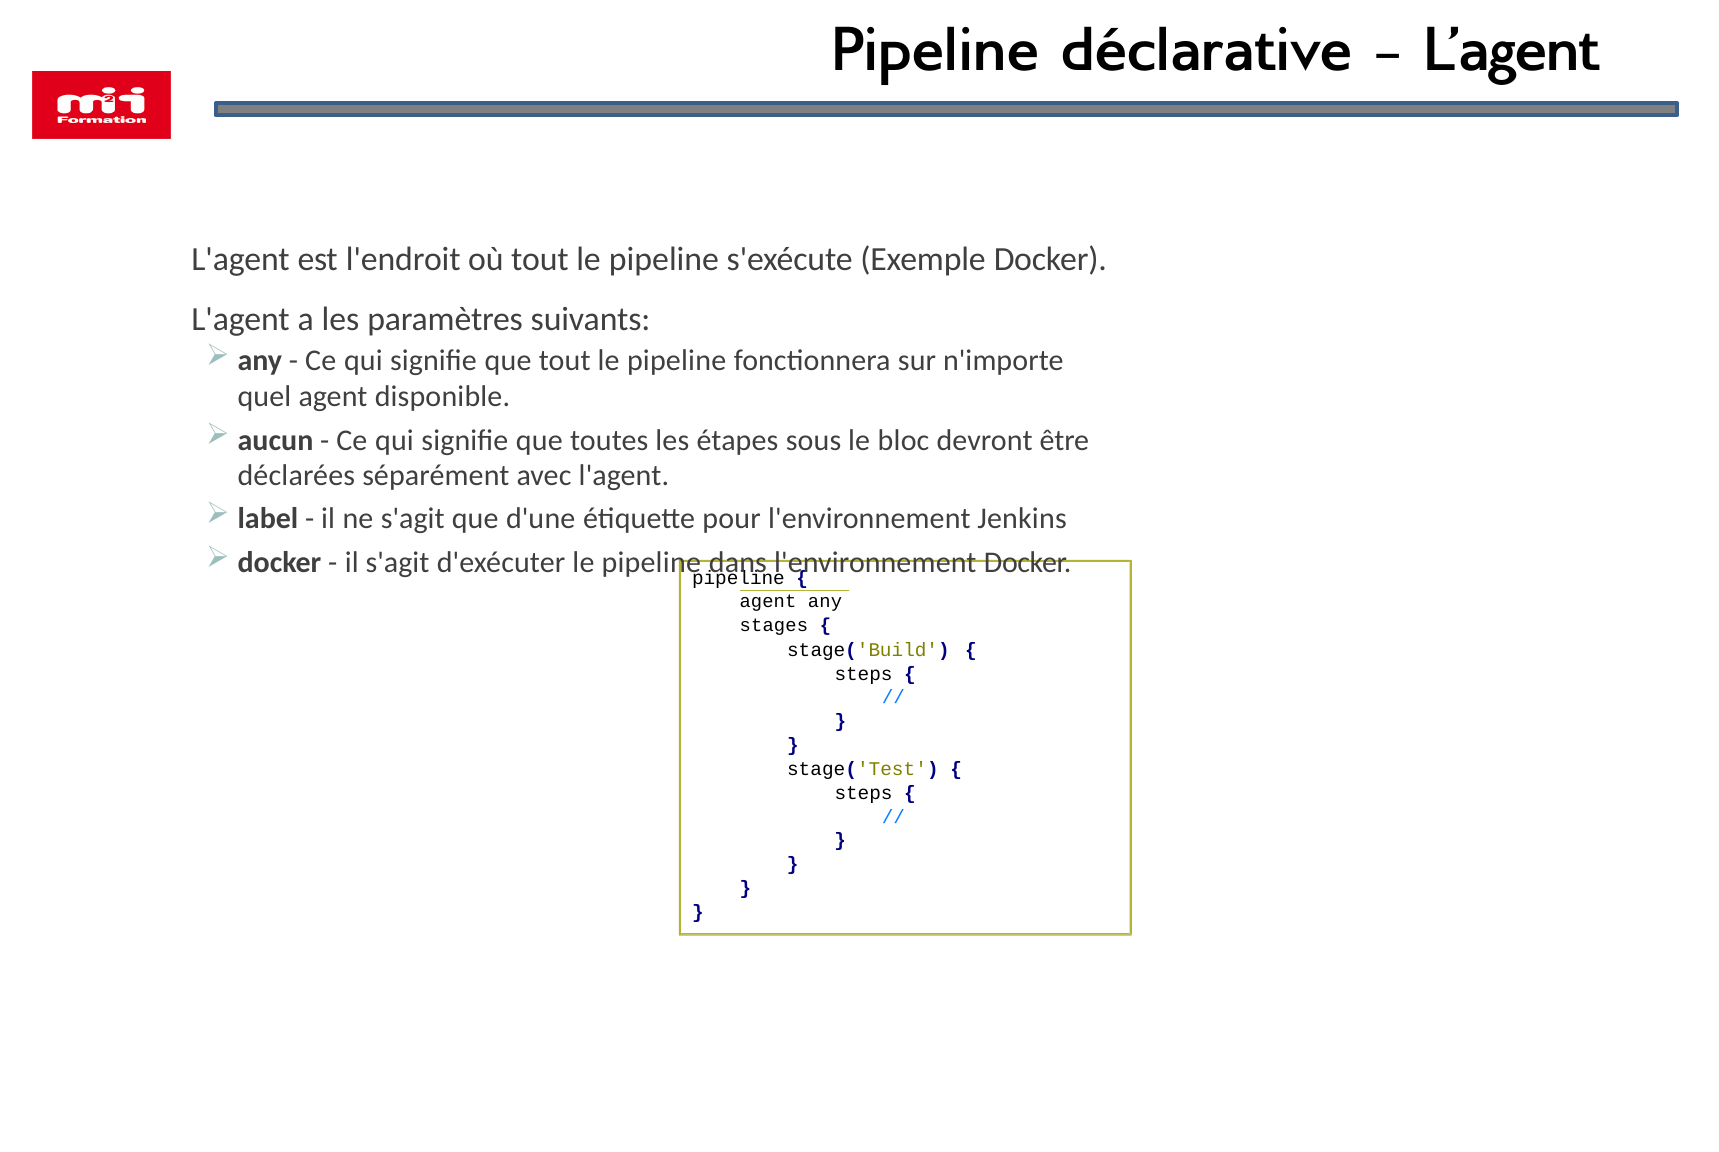

# Pipeline déclarative – L’agent
L'agent est l'endroit où tout le pipeline s'exécute (Exemple Docker).  L'agent a les paramètres suivants:
any - Ce qui signifie que tout le pipeline fonctionnera sur n'importe quel agent disponible.
aucun - Ce qui signifie que toutes les étapes sous le bloc devront être déclarées séparément avec l'agent.
label - il ne s'agit que d'une étiquette pour l'environnement Jenkins
docker - il s'agit d'exécuter le pipeline dans l'environnement Docker.

pipeline {
| agent any |  |
| --- | --- |
| stages { |  |
{
stage('Build')

steps {

//
}
}
stage('Test') {
steps {

//
}
}
}
}